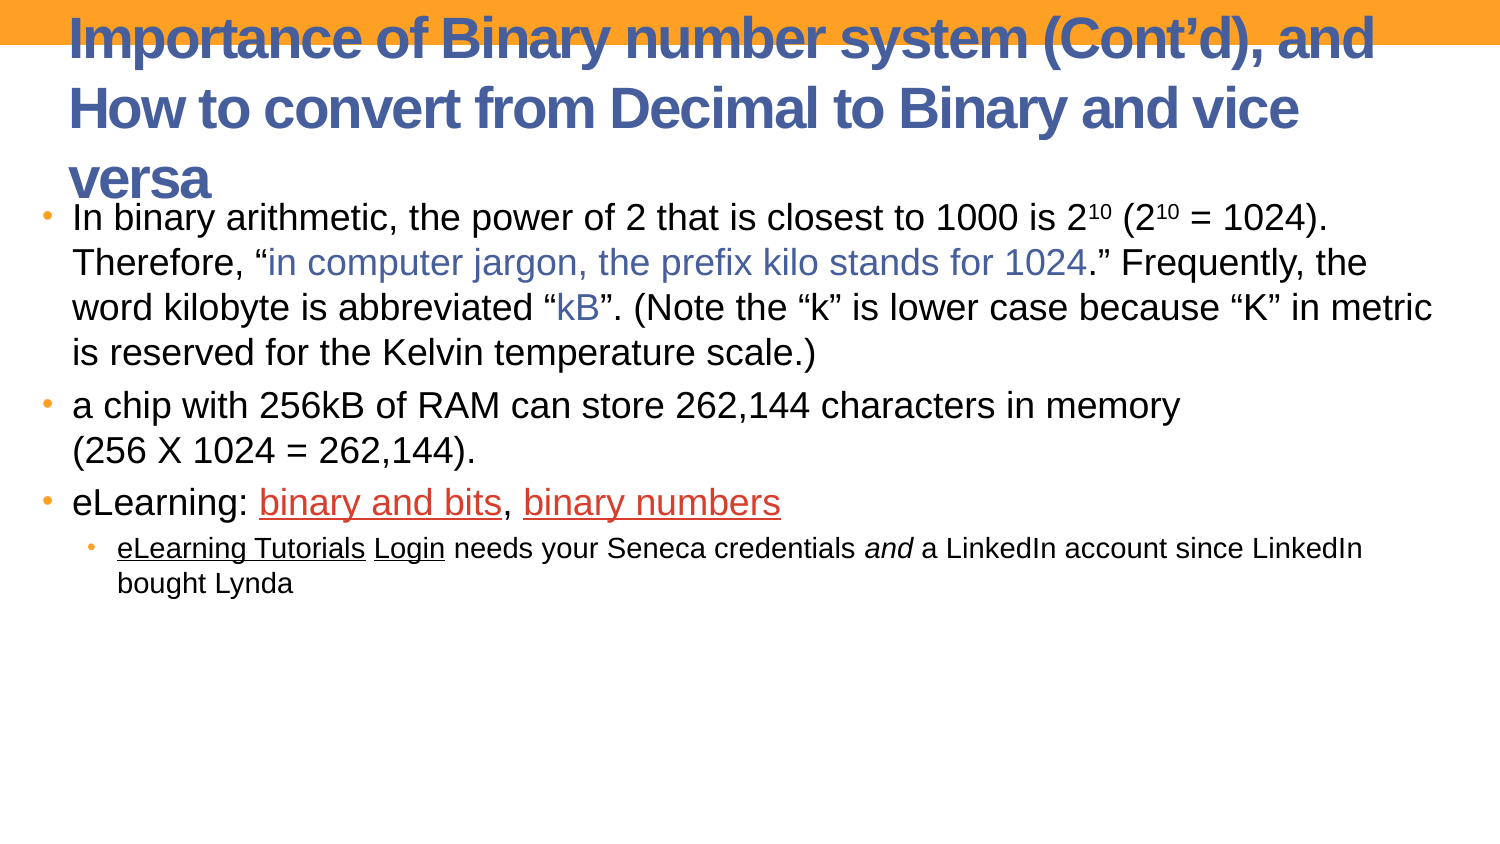

# Importance of Binary number system (Cont’d), and How to convert from Decimal to Binary and vice versa
In binary arithmetic, the power of 2 that is closest to 1000 is 210 (210 = 1024). Therefore, “in computer jargon, the prefix kilo stands for 1024.” Frequently, the word kilobyte is abbreviated “kB”. (Note the “k” is lower case because “K” in metric is reserved for the Kelvin temperature scale.)
a chip with 256kB of RAM can store 262,144 characters in memory
(256 X 1024 = 262,144).
eLearning: binary and bits, binary numbers
eLearning Tutorials Login needs your Seneca credentials and a LinkedIn account since LinkedIn bought Lynda